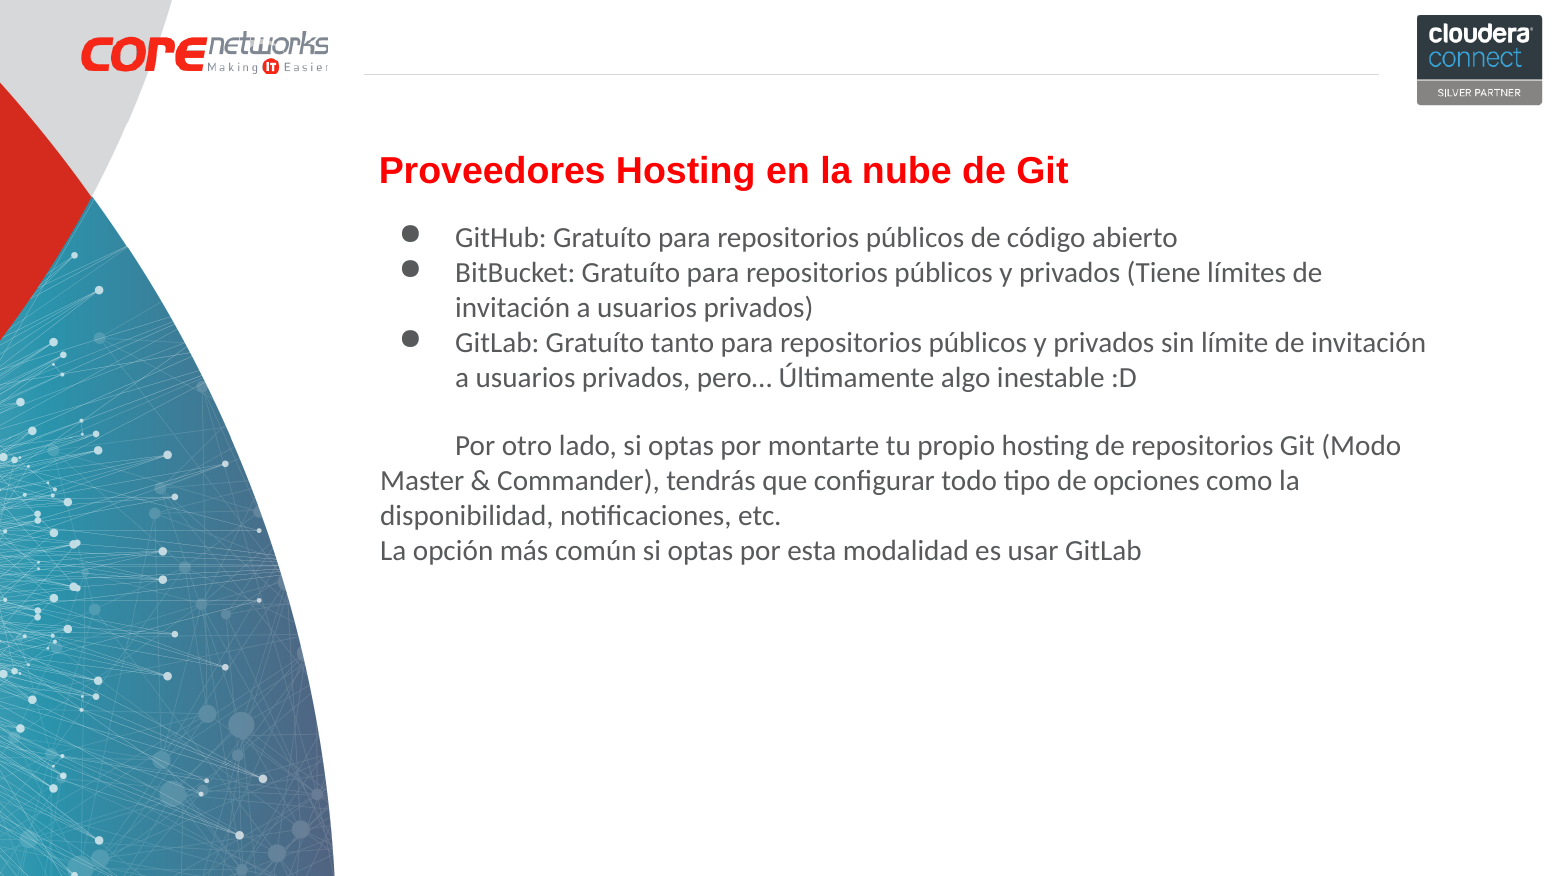

Proveedores Hosting en la nube de Git
GitHub: Gratuíto para repositorios públicos de código abierto
BitBucket: Gratuíto para repositorios públicos y privados (Tiene límites de invitación a usuarios privados)
GitLab: Gratuíto tanto para repositorios públicos y privados sin límite de invitación a usuarios privados, pero… Últimamente algo inestable :D
Por otro lado, si optas por montarte tu propio hosting de repositorios Git (Modo Master & Commander), tendrás que configurar todo tipo de opciones como la disponibilidad, notificaciones, etc.
La opción más común si optas por esta modalidad es usar GitLab